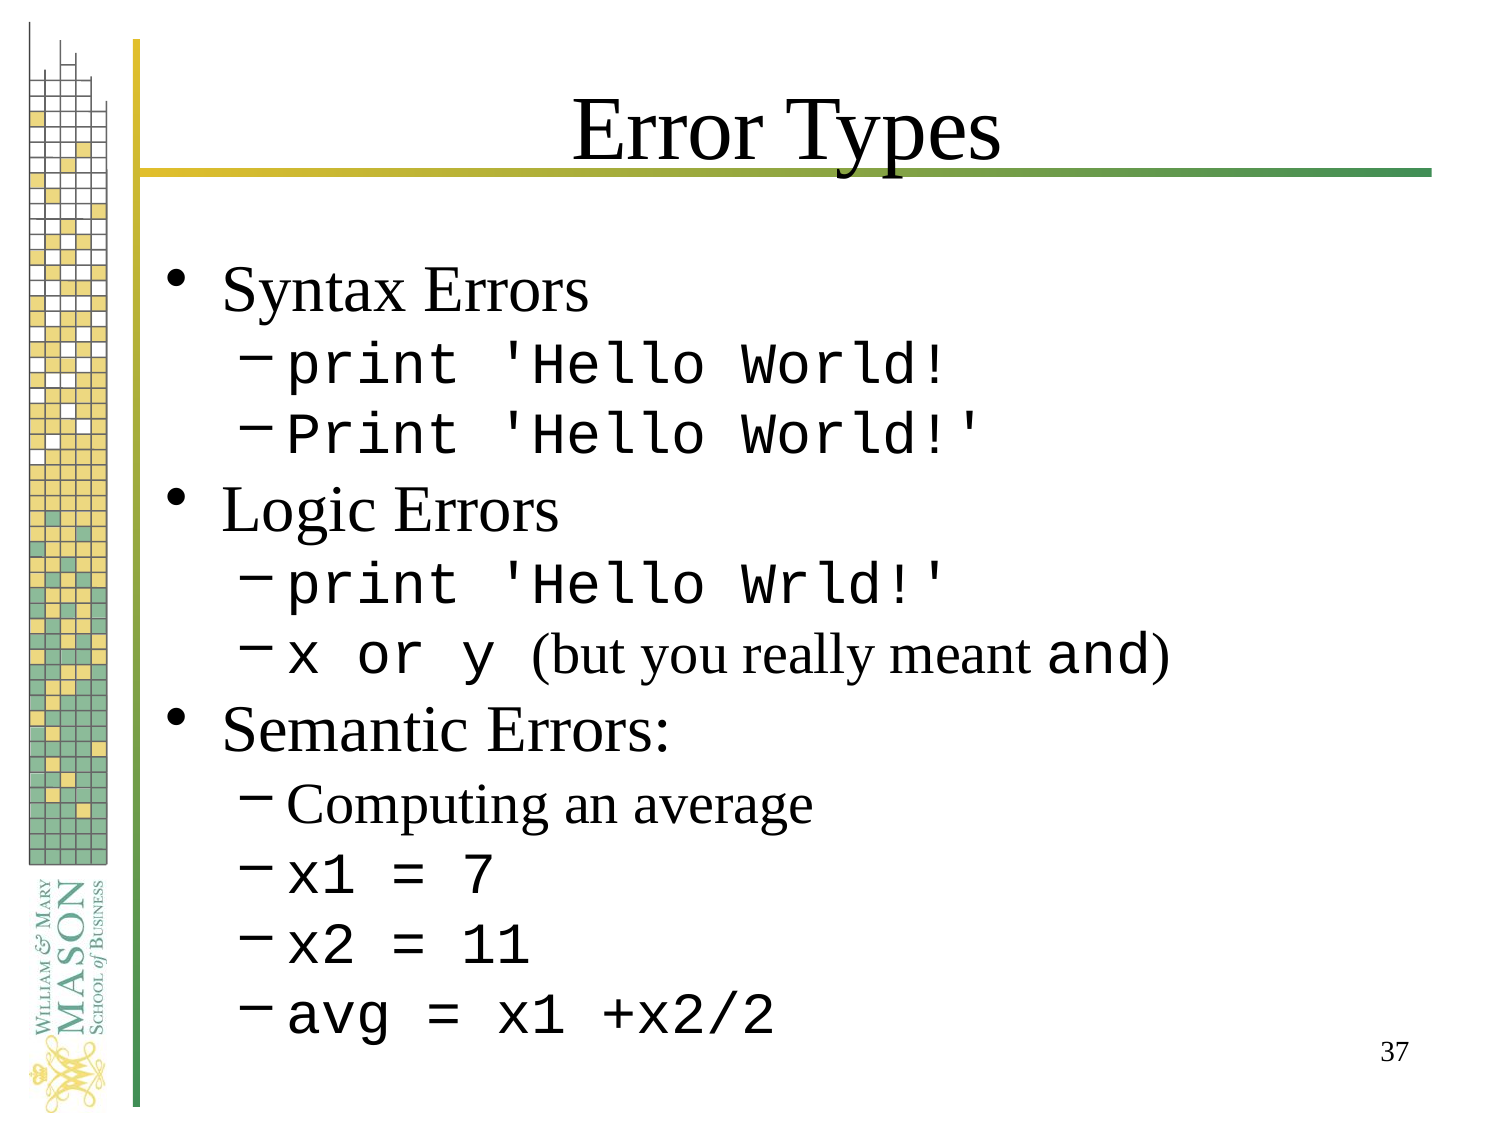

# Error Types
Syntax Errors
print 'Hello World!
Print 'Hello World!'
Logic Errors
print 'Hello Wrld!'
x or y (but you really meant and)
Semantic Errors:
Computing an average
x1 = 7
x2 = 11
avg = x1 +x2/2
37